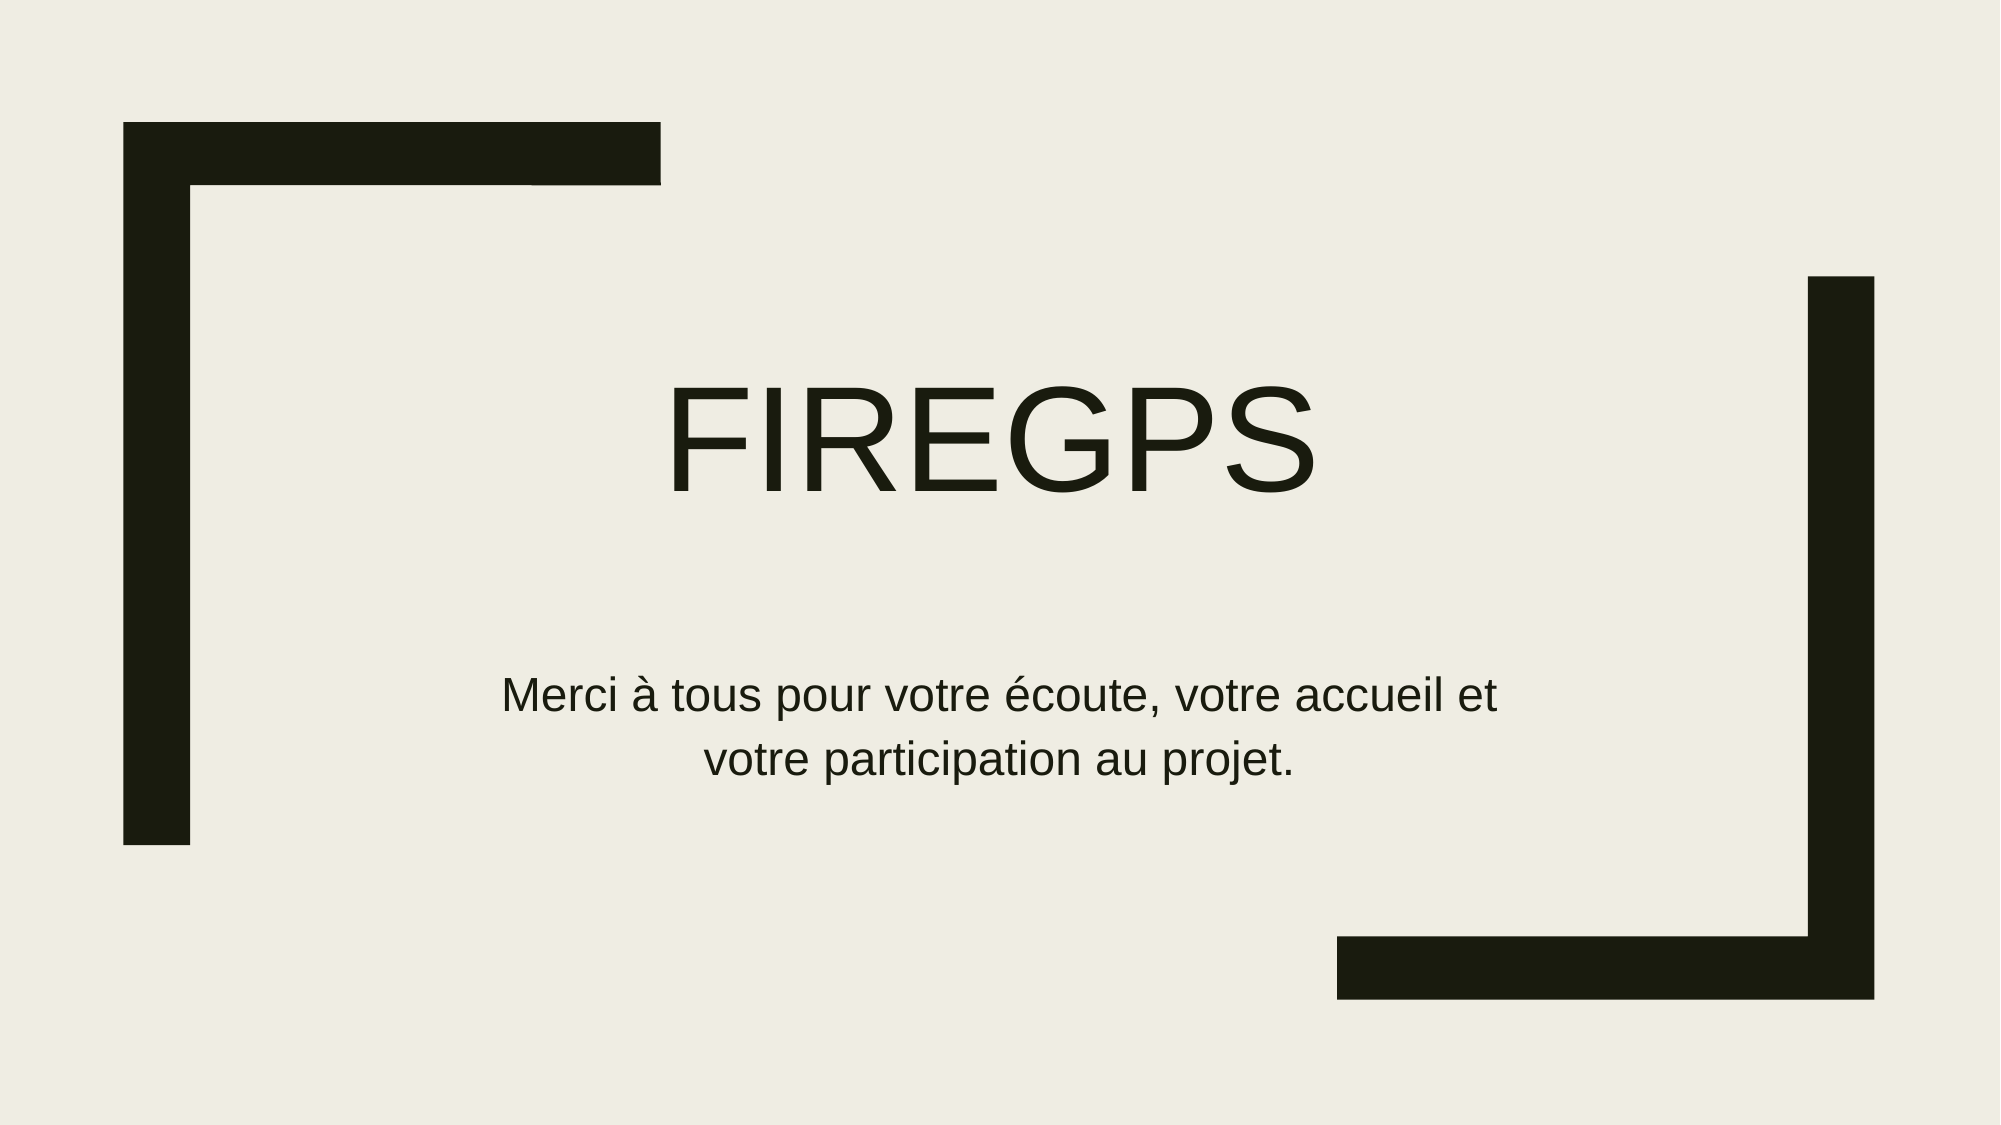

# fIreGps
Merci à tous pour votre écoute, votre accueil et votre participation au projet.